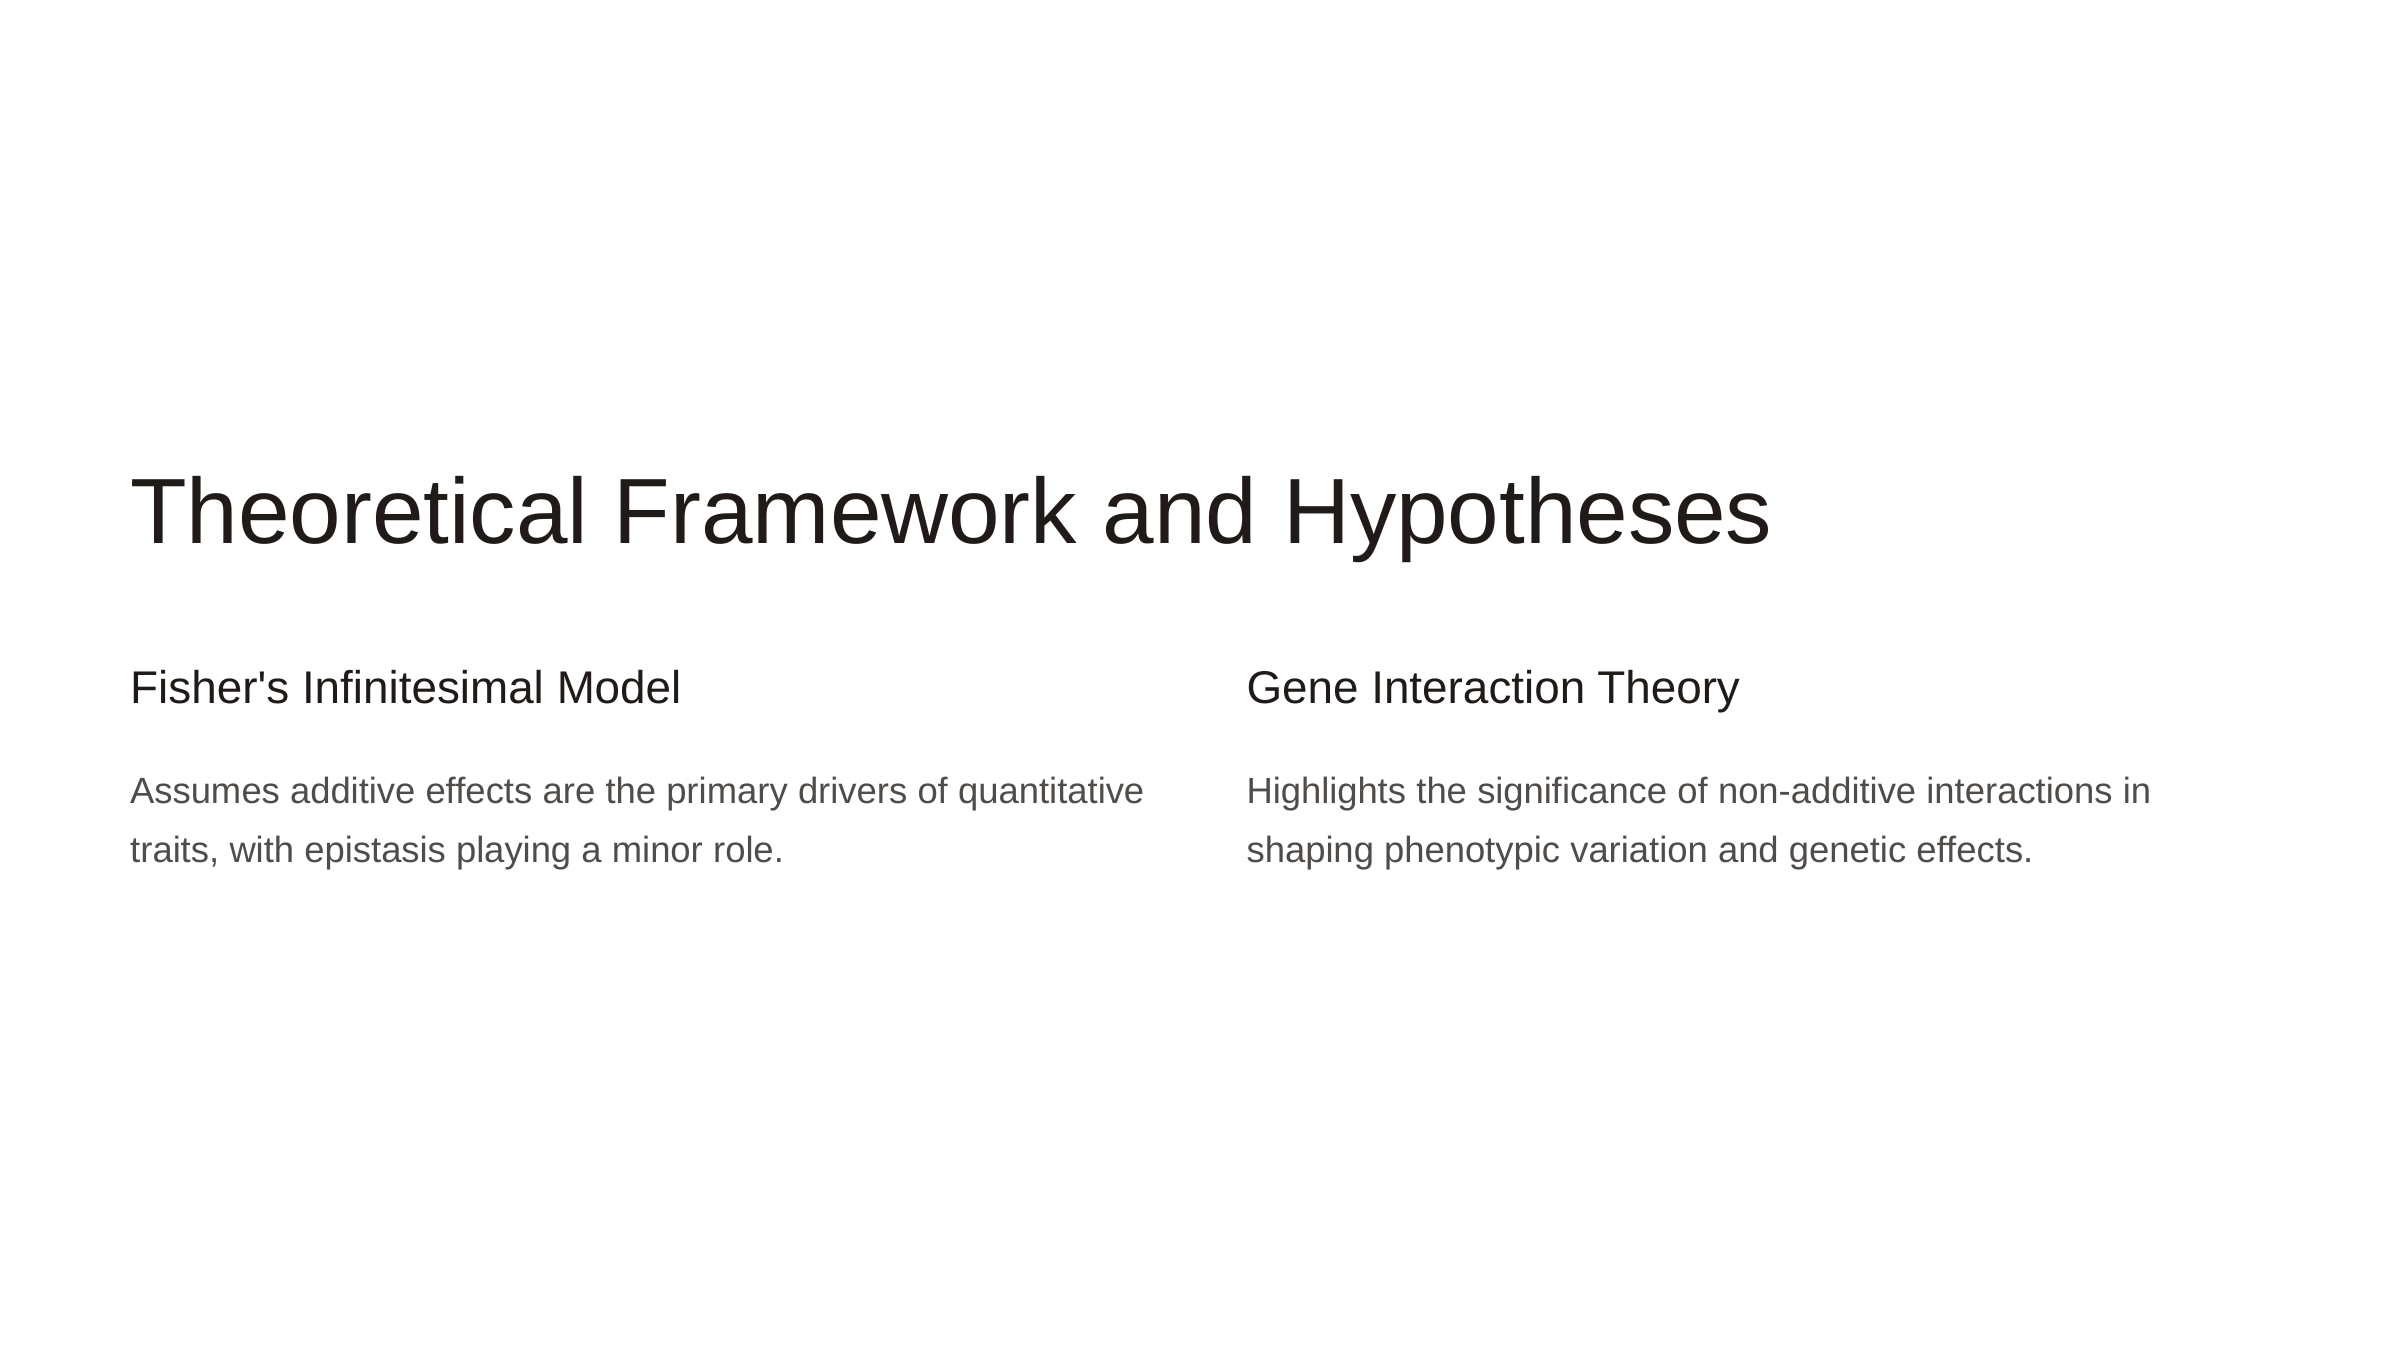

Theoretical Framework and Hypotheses
Fisher's Infinitesimal Model
Gene Interaction Theory
Assumes additive effects are the primary drivers of quantitative traits, with epistasis playing a minor role.
Highlights the significance of non-additive interactions in shaping phenotypic variation and genetic effects.